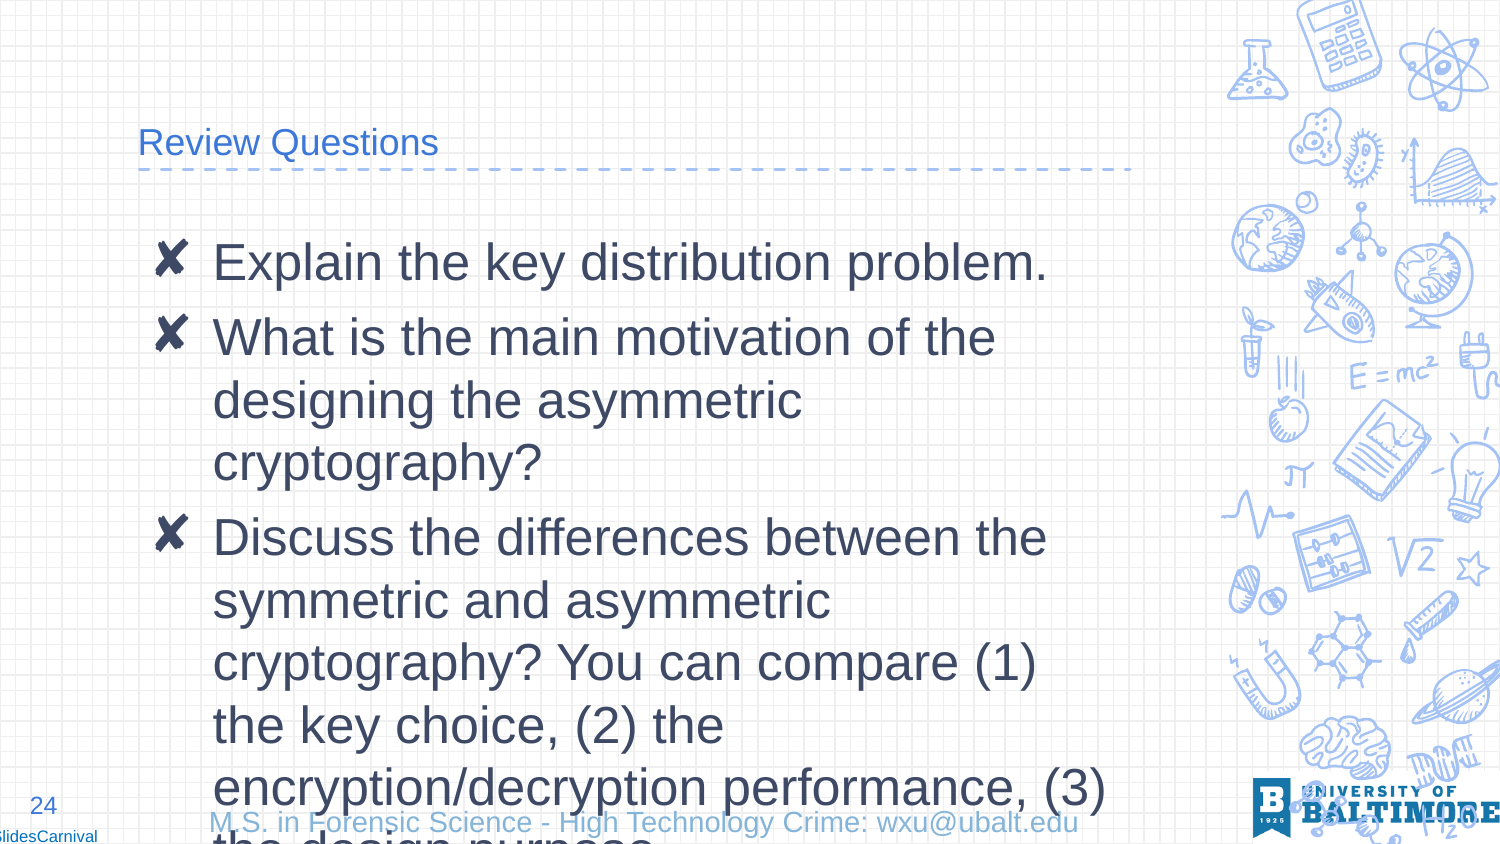

# Review Questions
Explain the key distribution problem.
What is the main motivation of the designing the asymmetric cryptography?
Discuss the differences between the symmetric and asymmetric cryptography? You can compare (1) the key choice, (2) the encryption/decryption performance, (3) the design purpose
24